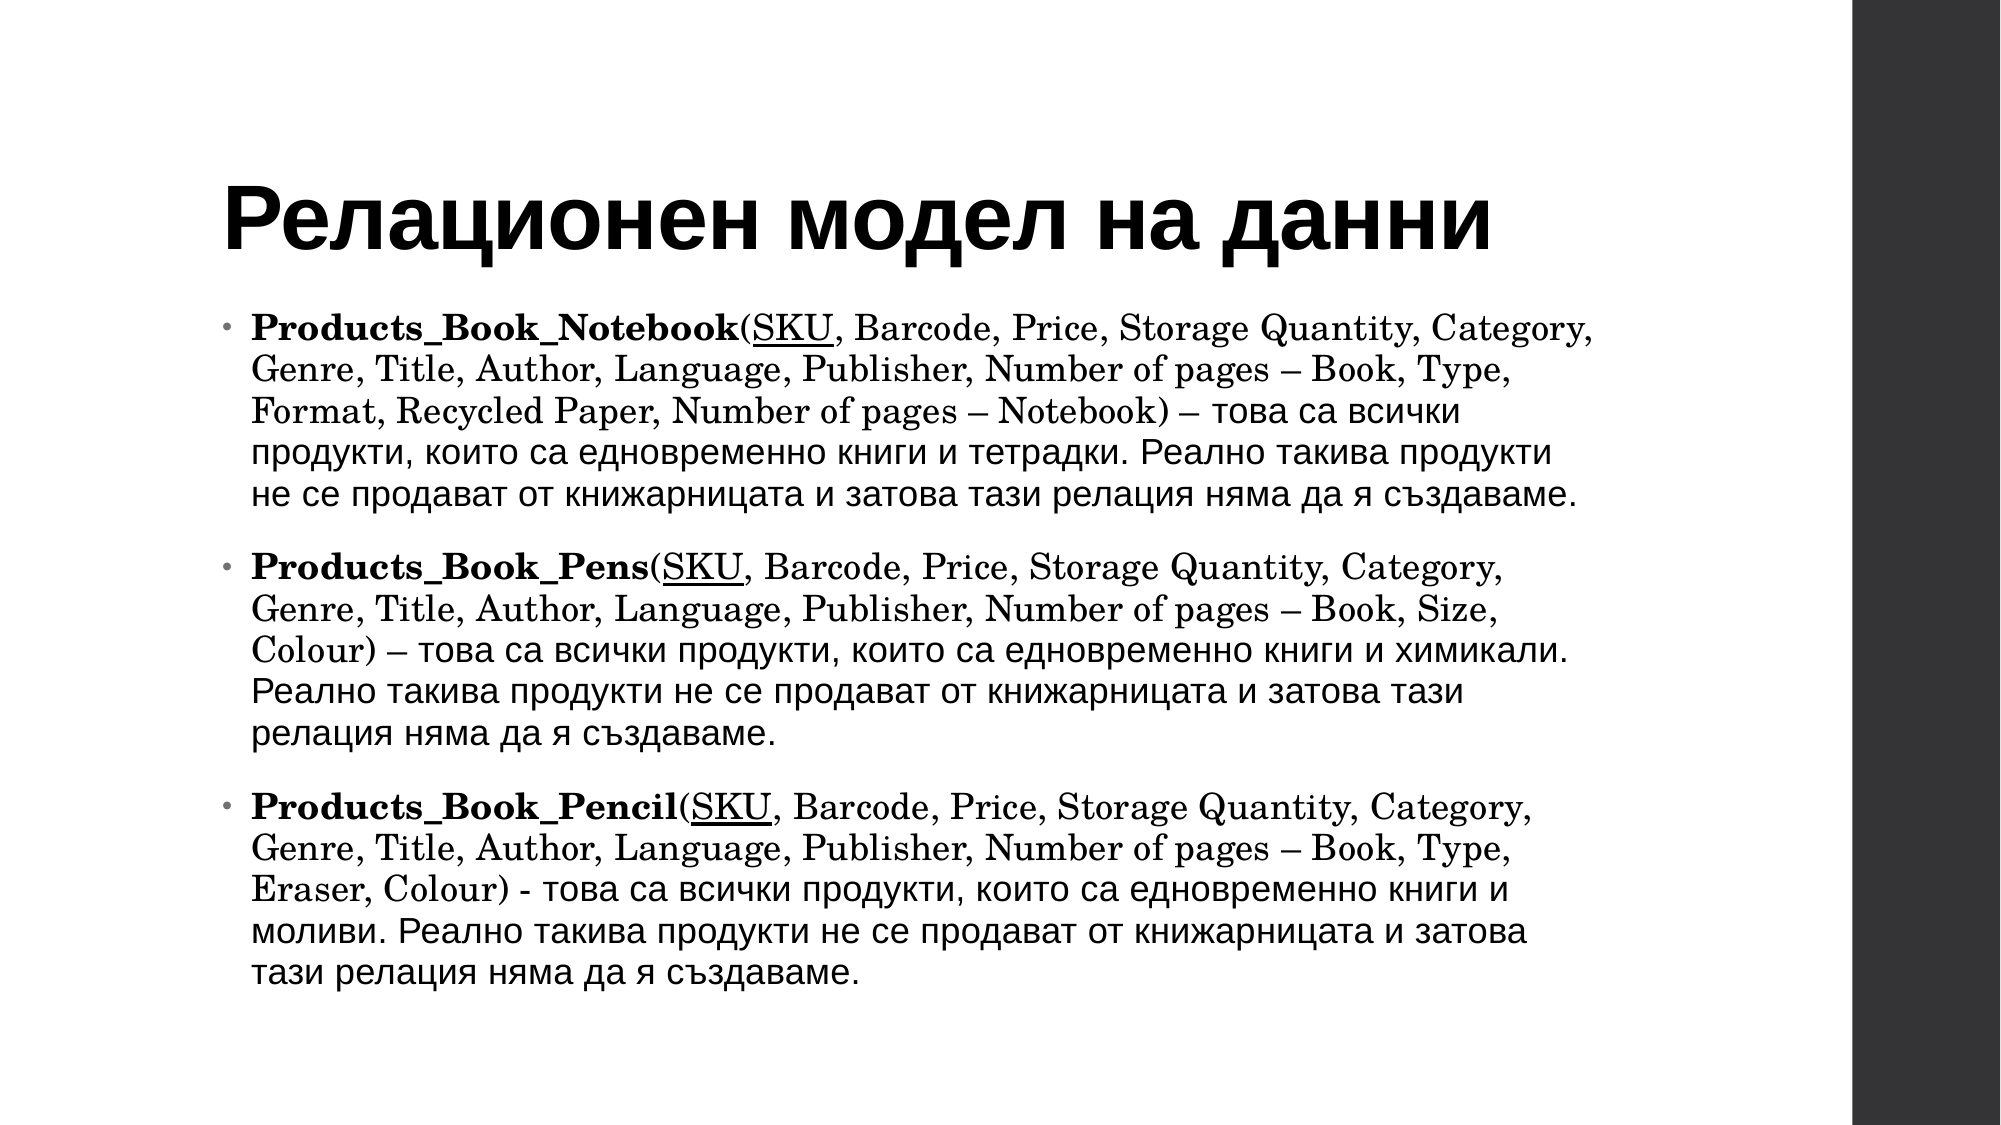

# Релационен модел на данни
Products_Book_Notebook(SKU, Barcode, Price, Storage Quantity, Category, Genre, Title, Author, Language, Publisher, Number of pages – Book, Type, Format, Recycled Paper, Number of pages – Notebook) – това са всички продукти, които са едновременно книги и тетрадки. Реално такива продукти не се продават от книжарницата и затова тази релация няма да я създаваме.
Products_Book_Pens(SKU, Barcode, Price, Storage Quantity, Category, Genre, Title, Author, Language, Publisher, Number of pages – Book, Size, Colour) – това са всички продукти, които са едновременно книги и химикали. Реално такива продукти не се продават от книжарницата и затова тази релация няма да я създаваме.
Products_Book_Pencil(SKU, Barcode, Price, Storage Quantity, Category, Genre, Title, Author, Language, Publisher, Number of pages – Book, Type, Eraser, Colour) - това са всички продукти, които са едновременно книги и моливи. Реално такива продукти не се продават от книжарницата и затова тази релация няма да я създаваме.